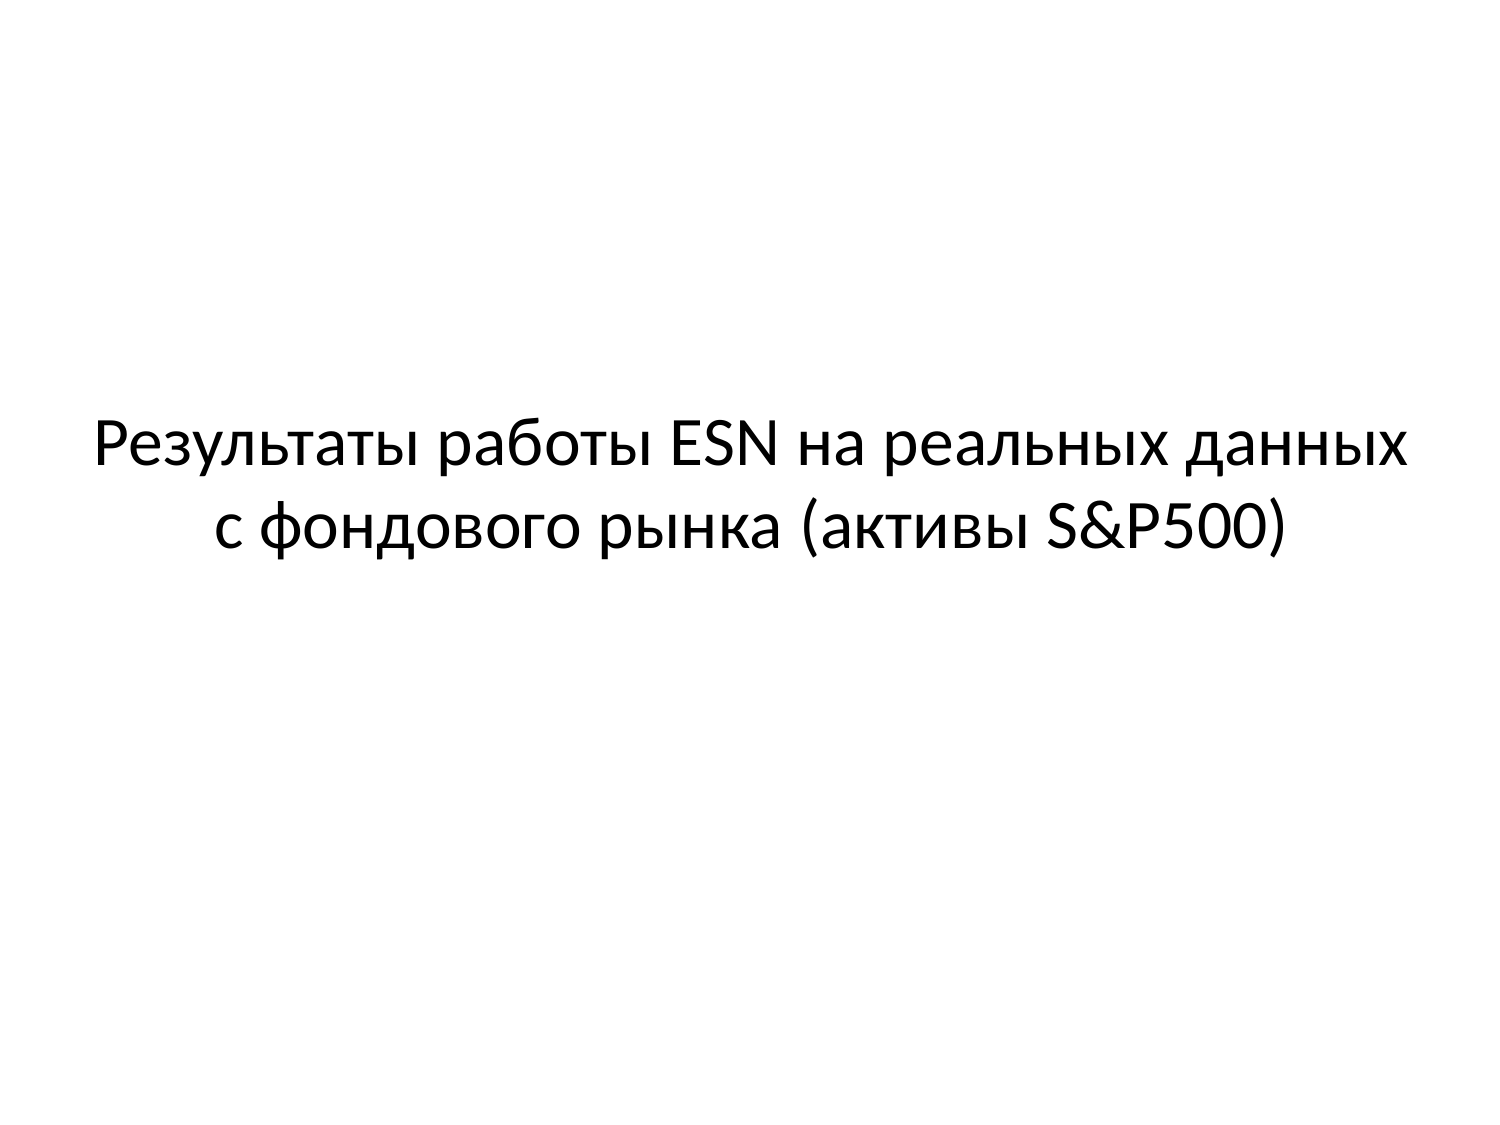

# Результаты работы ESN на реальных данных с фондового рынка (активы S&P500)